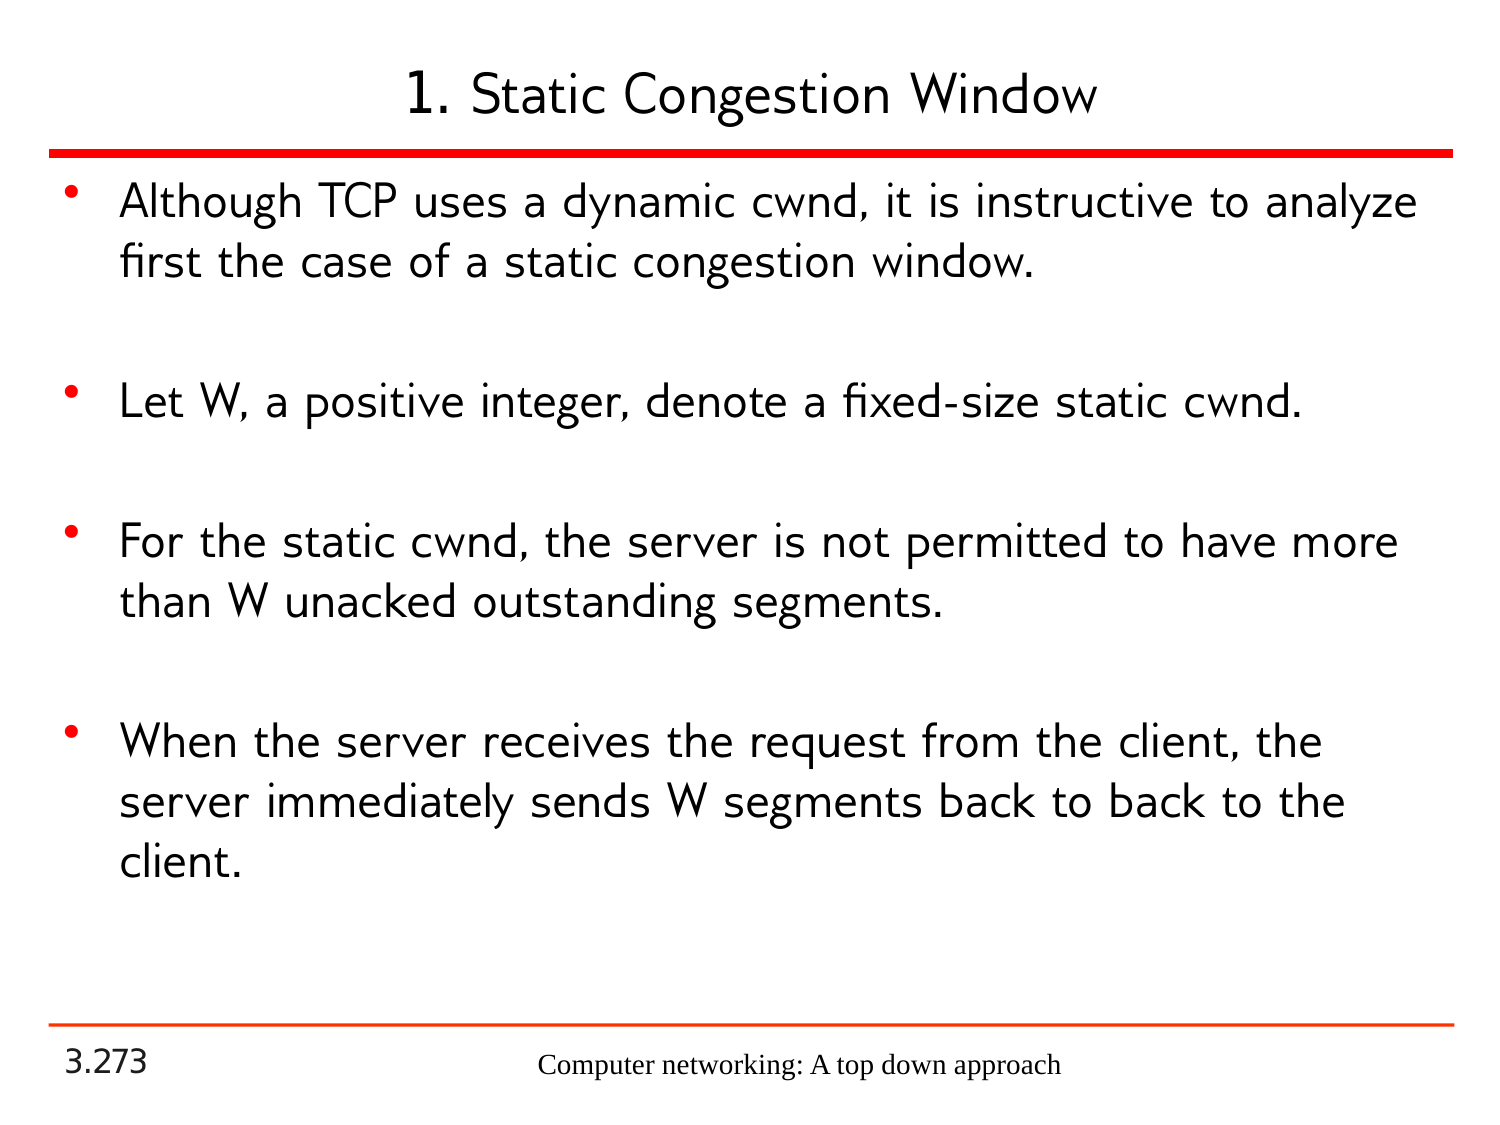

# 1. Static Congestion Window
Although TCP uses a dynamic cwnd, it is instructive to analyze first the case of a static congestion window.

Let W, a positive integer, denote a fixed-size static cwnd.

For the static cwnd, the server is not permitted to have more than W unacked outstanding segments.

When the server receives the request from the client, the server immediately sends W segments back to back to the client.

Computer networking: A top down approach